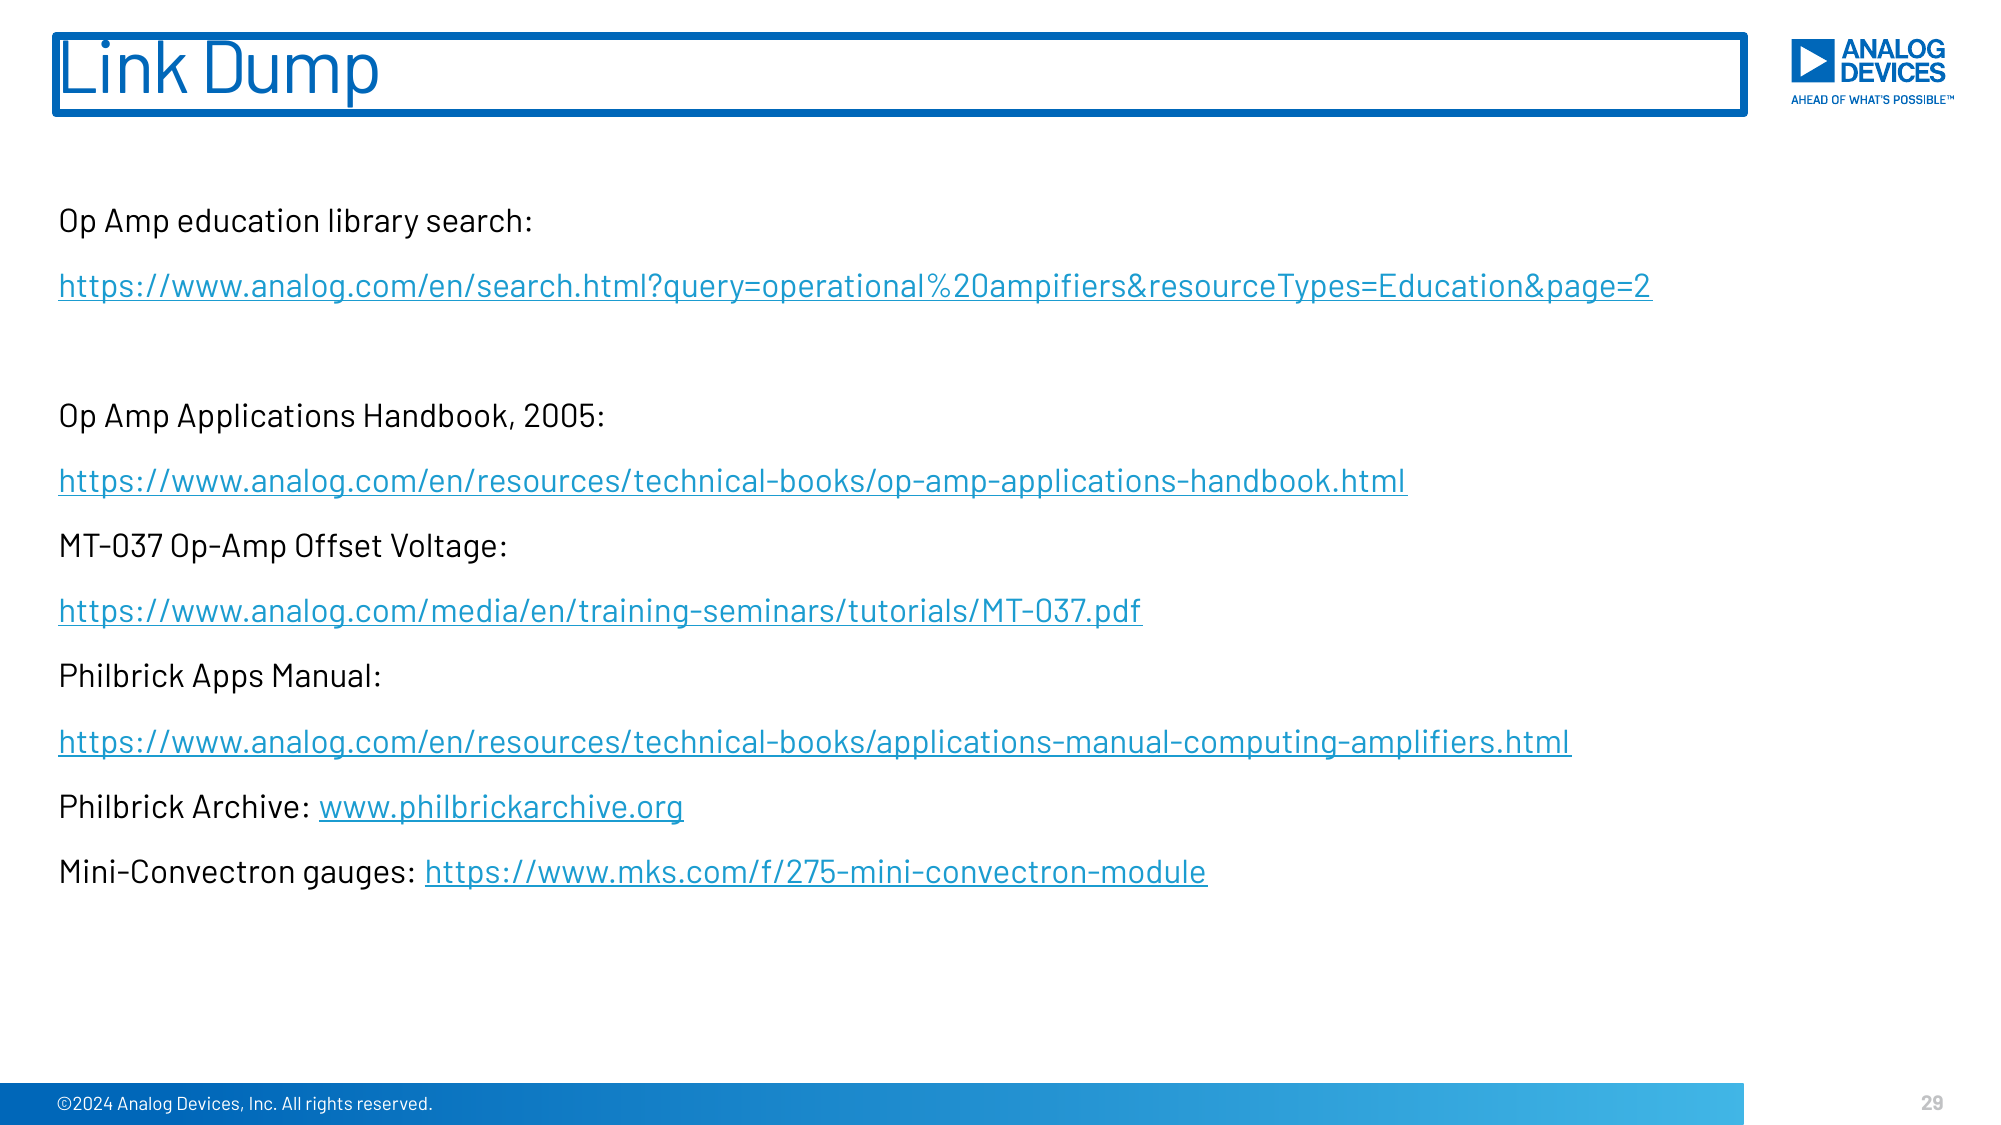

# Link Dump
Op Amp education library search:
https://www.analog.com/en/search.html?query=operational%20ampifiers&resourceTypes=Education&page=2

Op Amp Applications Handbook, 2005:
https://www.analog.com/en/resources/technical-books/op-amp-applications-handbook.html
MT-037 Op-Amp Offset Voltage:
https://www.analog.com/media/en/training-seminars/tutorials/MT-037.pdf
Philbrick Apps Manual:
https://www.analog.com/en/resources/technical-books/applications-manual-computing-amplifiers.html
Philbrick Archive: www.philbrickarchive.org
Mini-Convectron gauges: https://www.mks.com/f/275-mini-convectron-module
29
©2024 Analog Devices, Inc. All rights reserved.